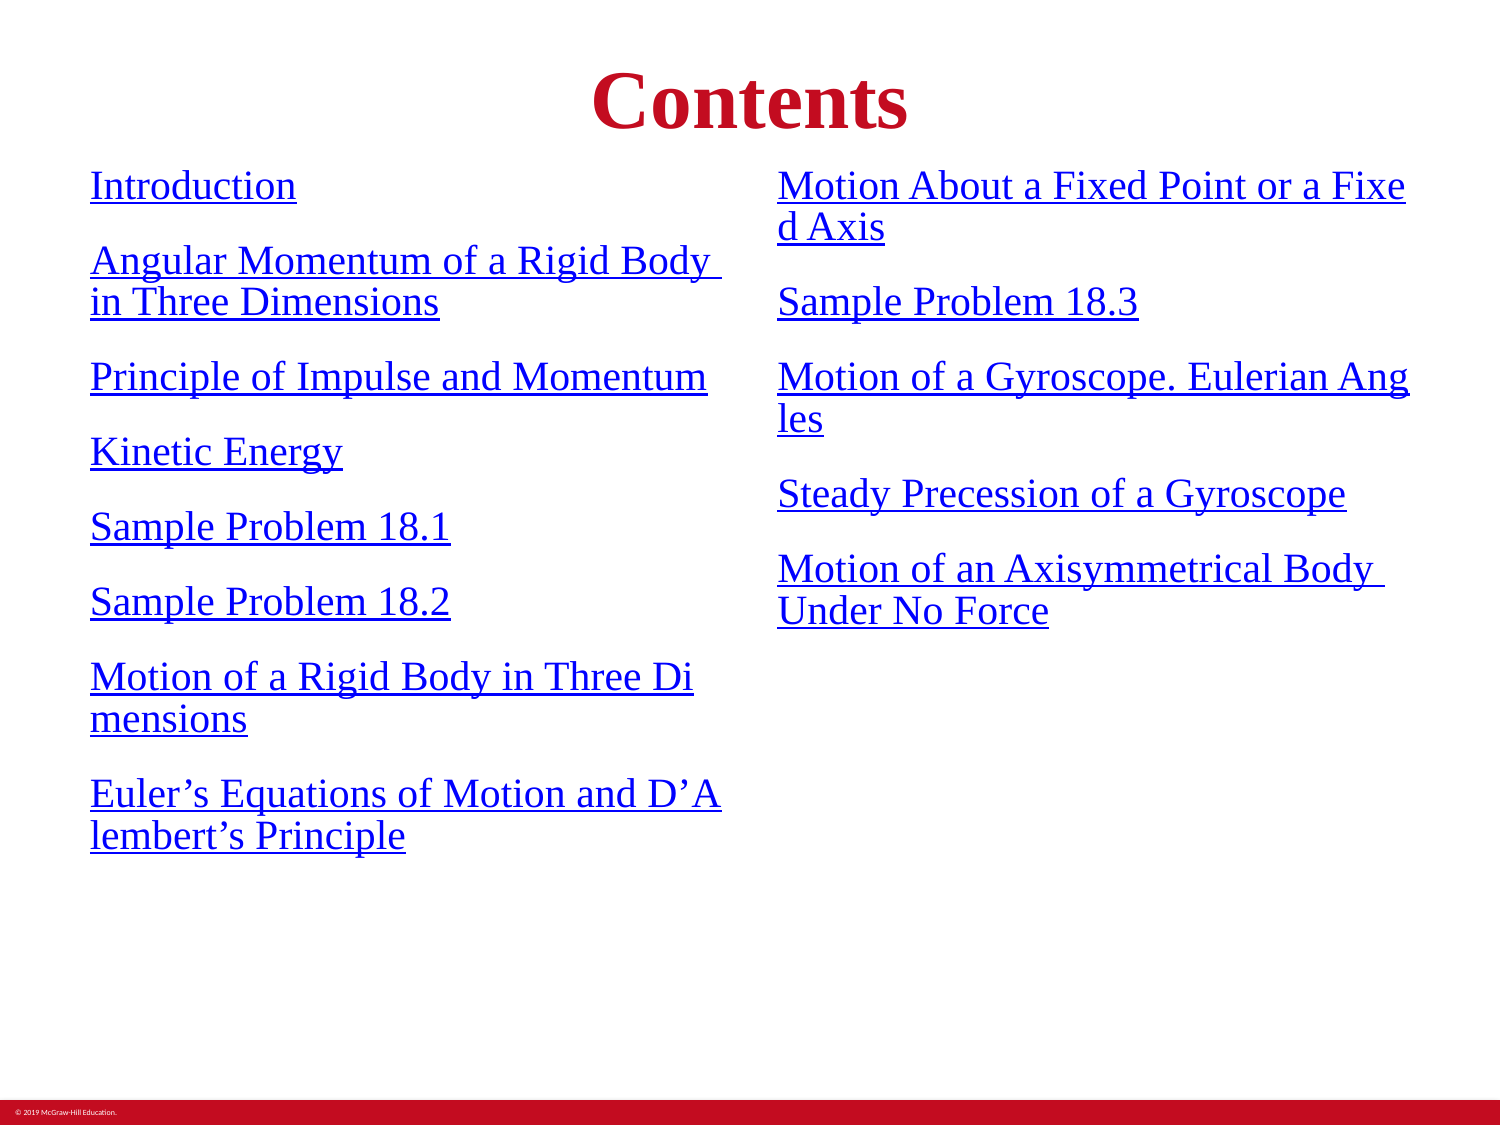

# Contents
Introduction
Angular Momentum of a Rigid Body in Three Dimensions
Principle of Impulse and Momentum
Kinetic Energy
Sample Problem 18.1
Sample Problem 18.2
Motion of a Rigid Body in Three Dimensions
Euler’s Equations of Motion and D’Alembert’s Principle
Motion About a Fixed Point or a Fixed Axis
Sample Problem 18.3
Motion of a Gyroscope. Eulerian Angles
Steady Precession of a Gyroscope
Motion of an Axisymmetrical Body Under No Force